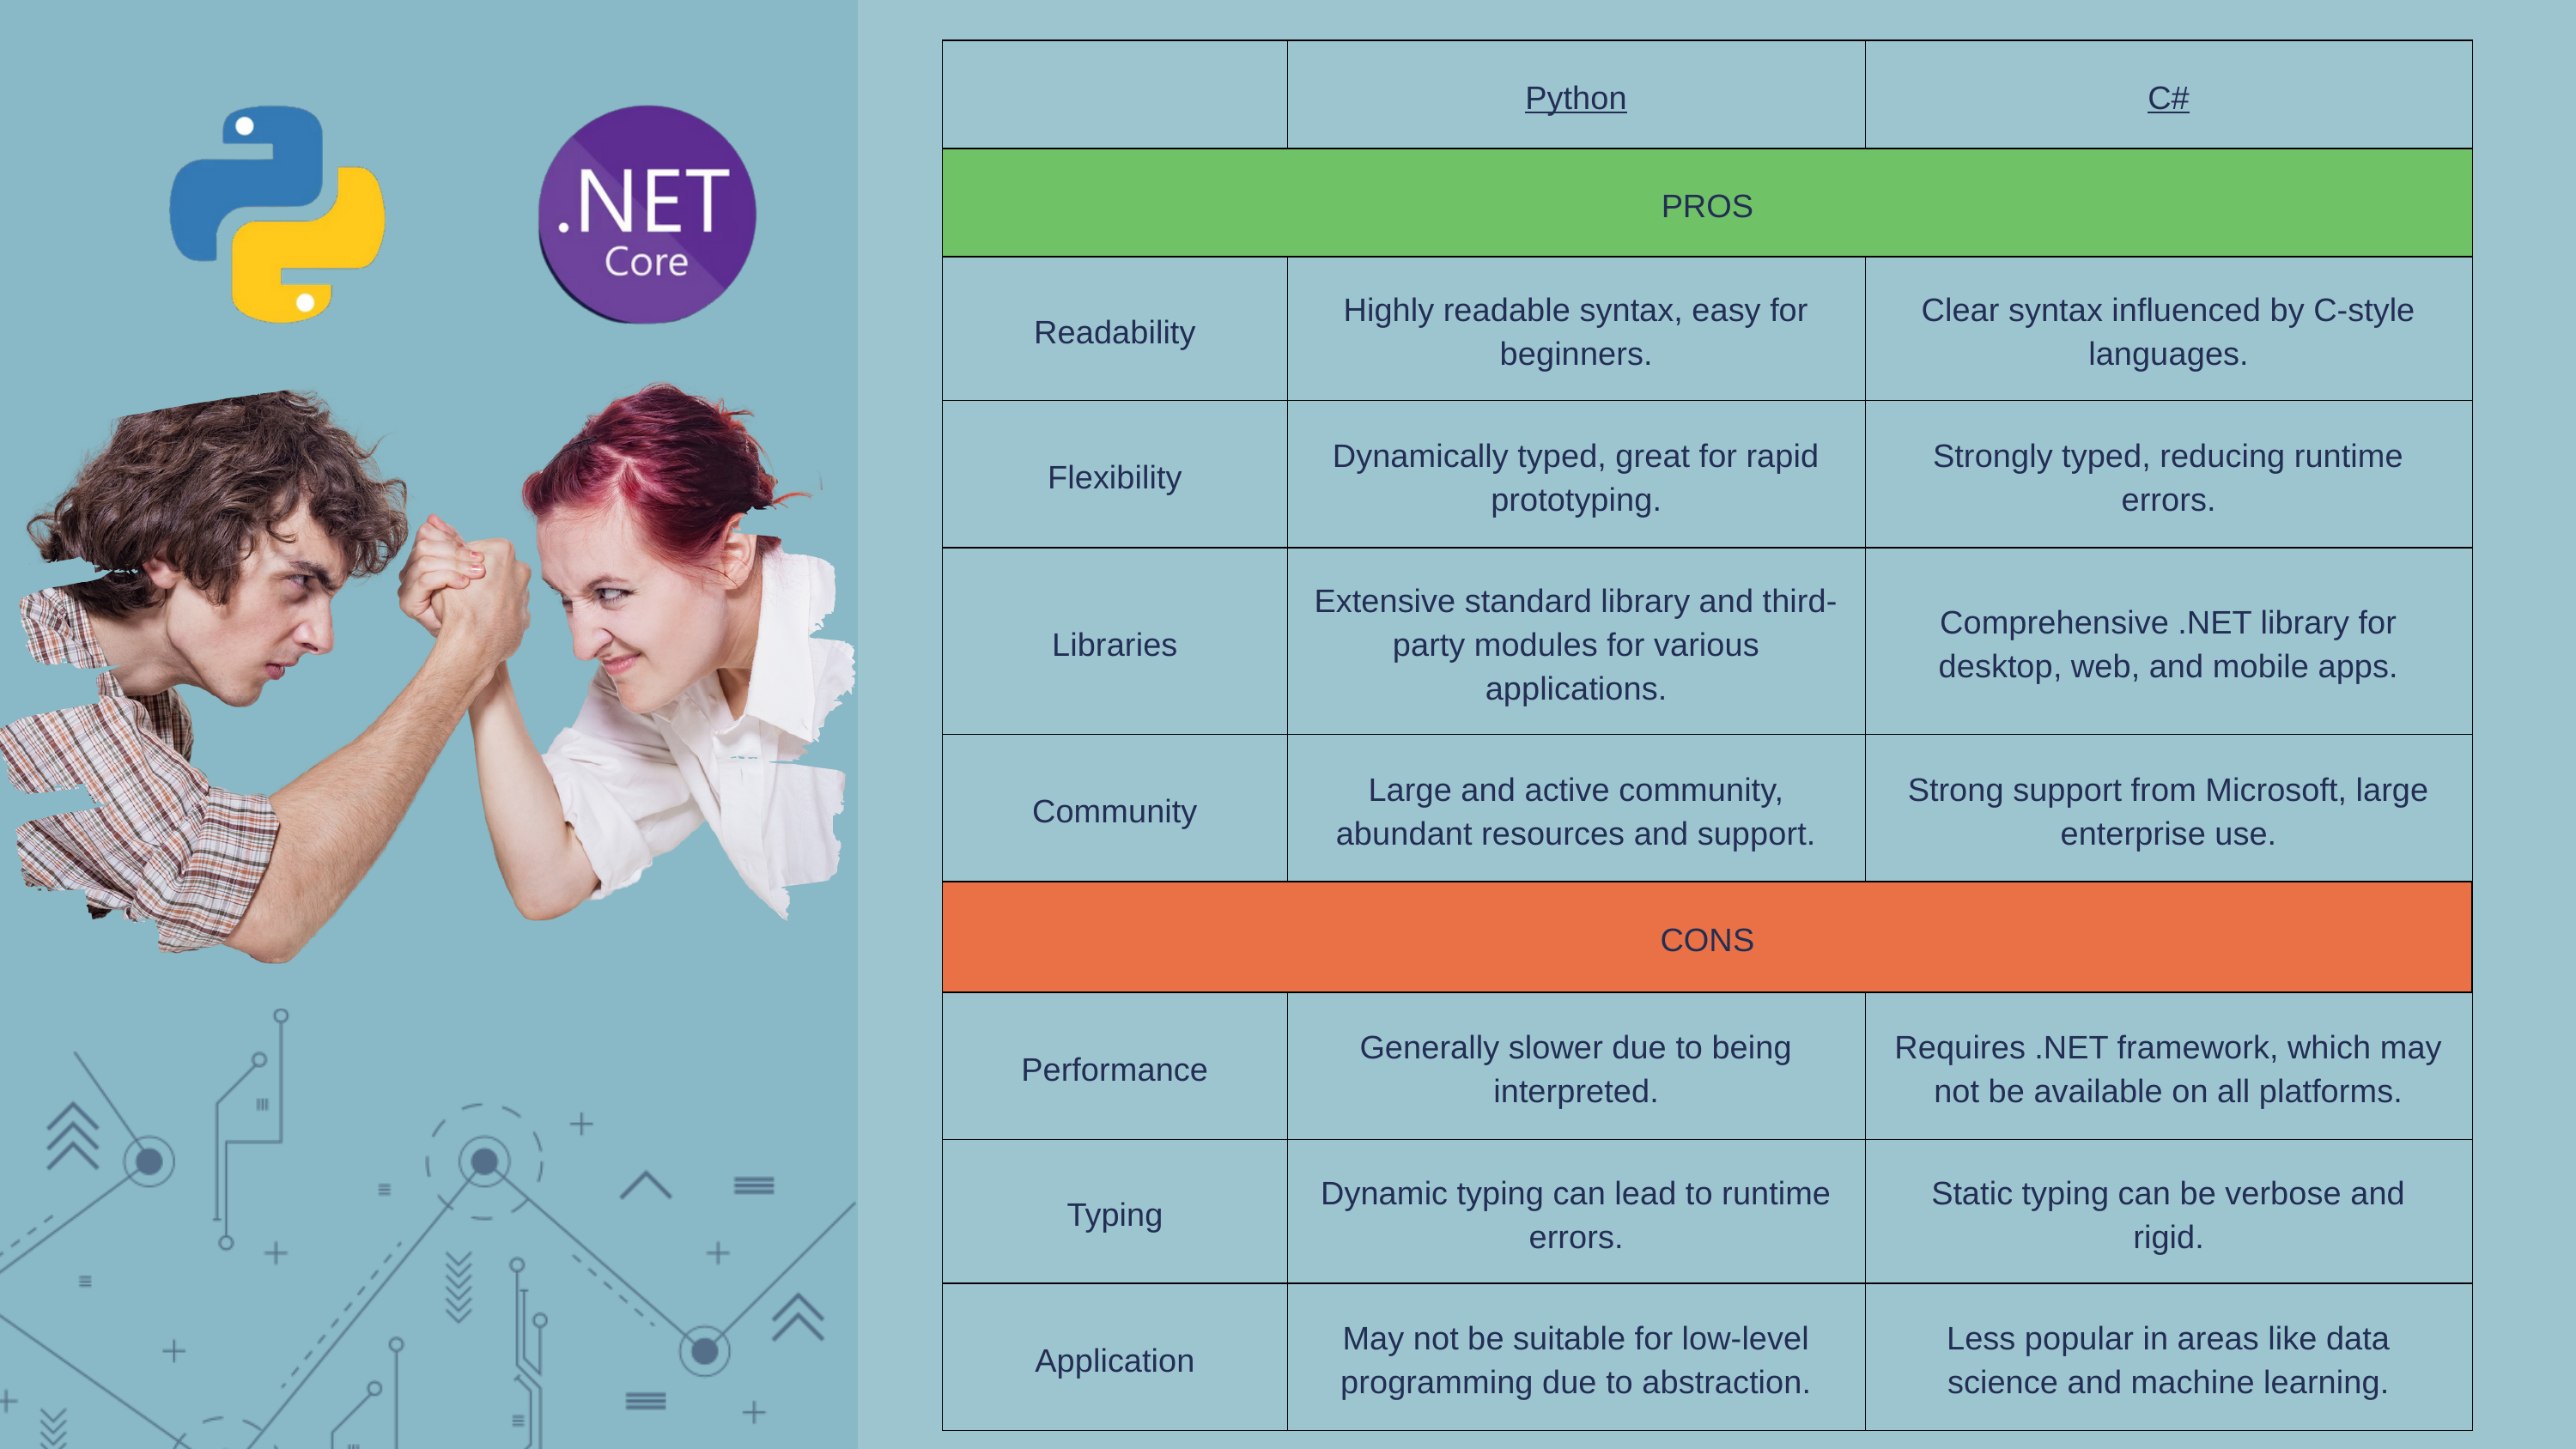

|  | Python | C# |
| --- | --- | --- |
| PROS | PROS | PROS |
| Readability | Highly readable syntax, easy for beginners. | Clear syntax influenced by C-style languages. |
| Flexibility | Dynamically typed, great for rapid prototyping. | Strongly typed, reducing runtime errors. |
| Libraries | Extensive standard library and third-party modules for various applications. | Comprehensive .NET library for desktop, web, and mobile apps. |
| Community | Large and active community, abundant resources and support. | Strong support from Microsoft, large enterprise use. |
| CONS | CONS | CONS |
| Performance | Generally slower due to being interpreted. | Requires .NET framework, which may not be available on all platforms. |
| Typing | Dynamic typing can lead to runtime errors. | Static typing can be verbose and rigid. |
| Application | May not be suitable for low-level programming due to abstraction. | Less popular in areas like data science and machine learning. |